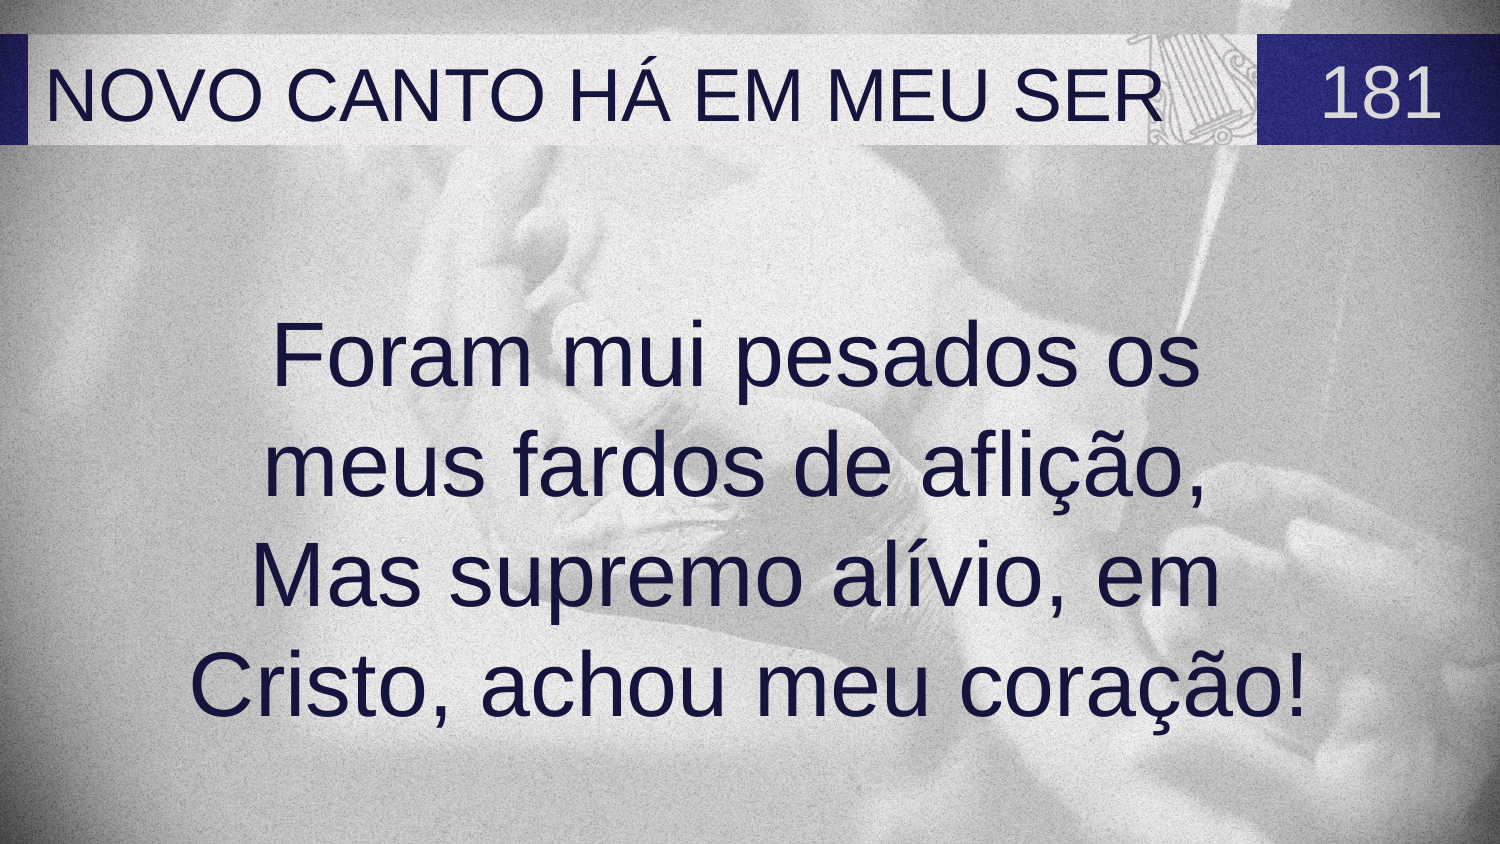

# NOVO CANTO HÁ EM MEU SER
181
Foram mui pesados os
meus fardos de aflição,
Mas supremo alívio, em
Cristo, achou meu coração!